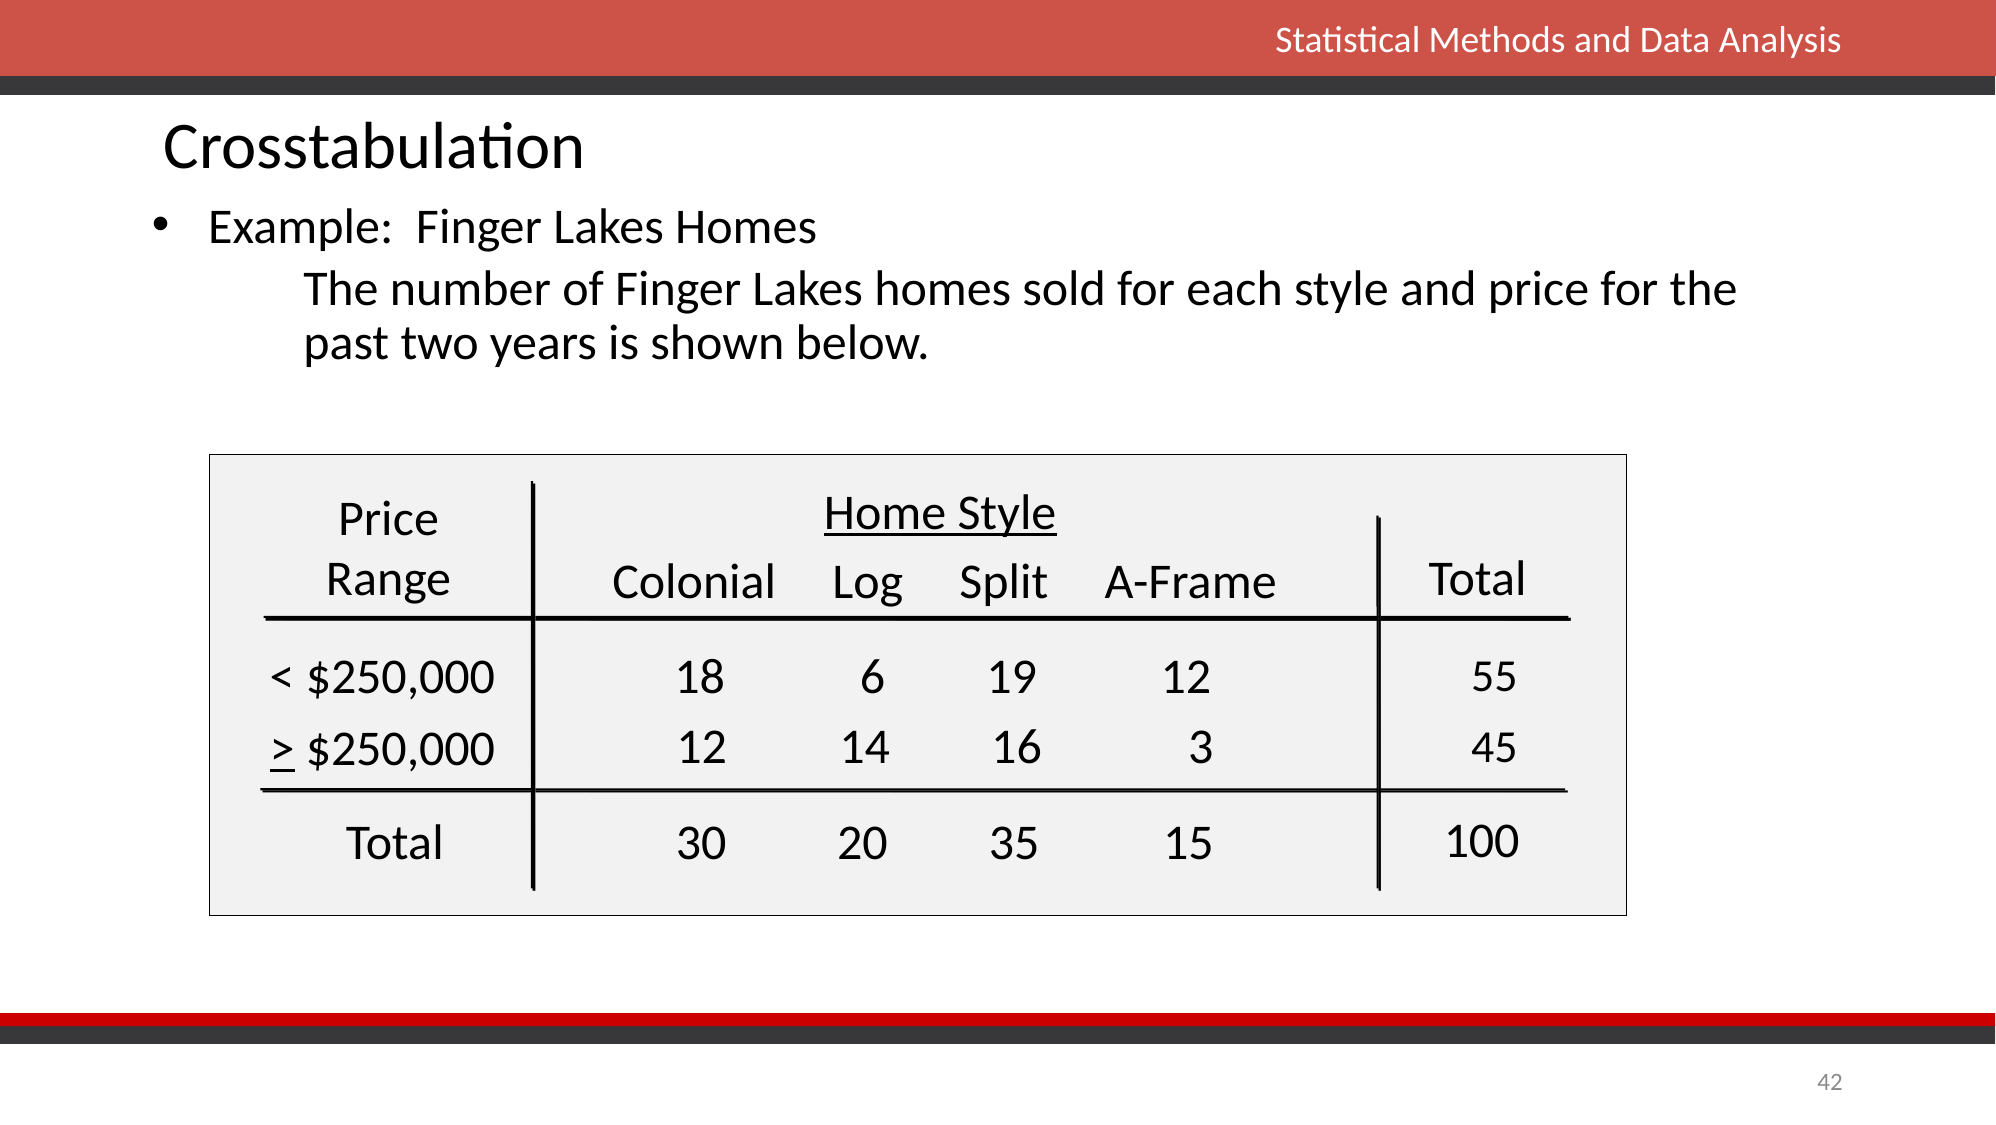

Crosstabulation
Example:  Finger Lakes Homes
	The number of Finger Lakes homes sold for each style and price for the past two years is shown below.
  Home Style

Price
Range

  Colonial     Log     Split     A-Frame
Total
 18            6         19           12
55
45
< $250,000
> $250,000
 12          14         16             3
30	 20         35           15
Total
100
42